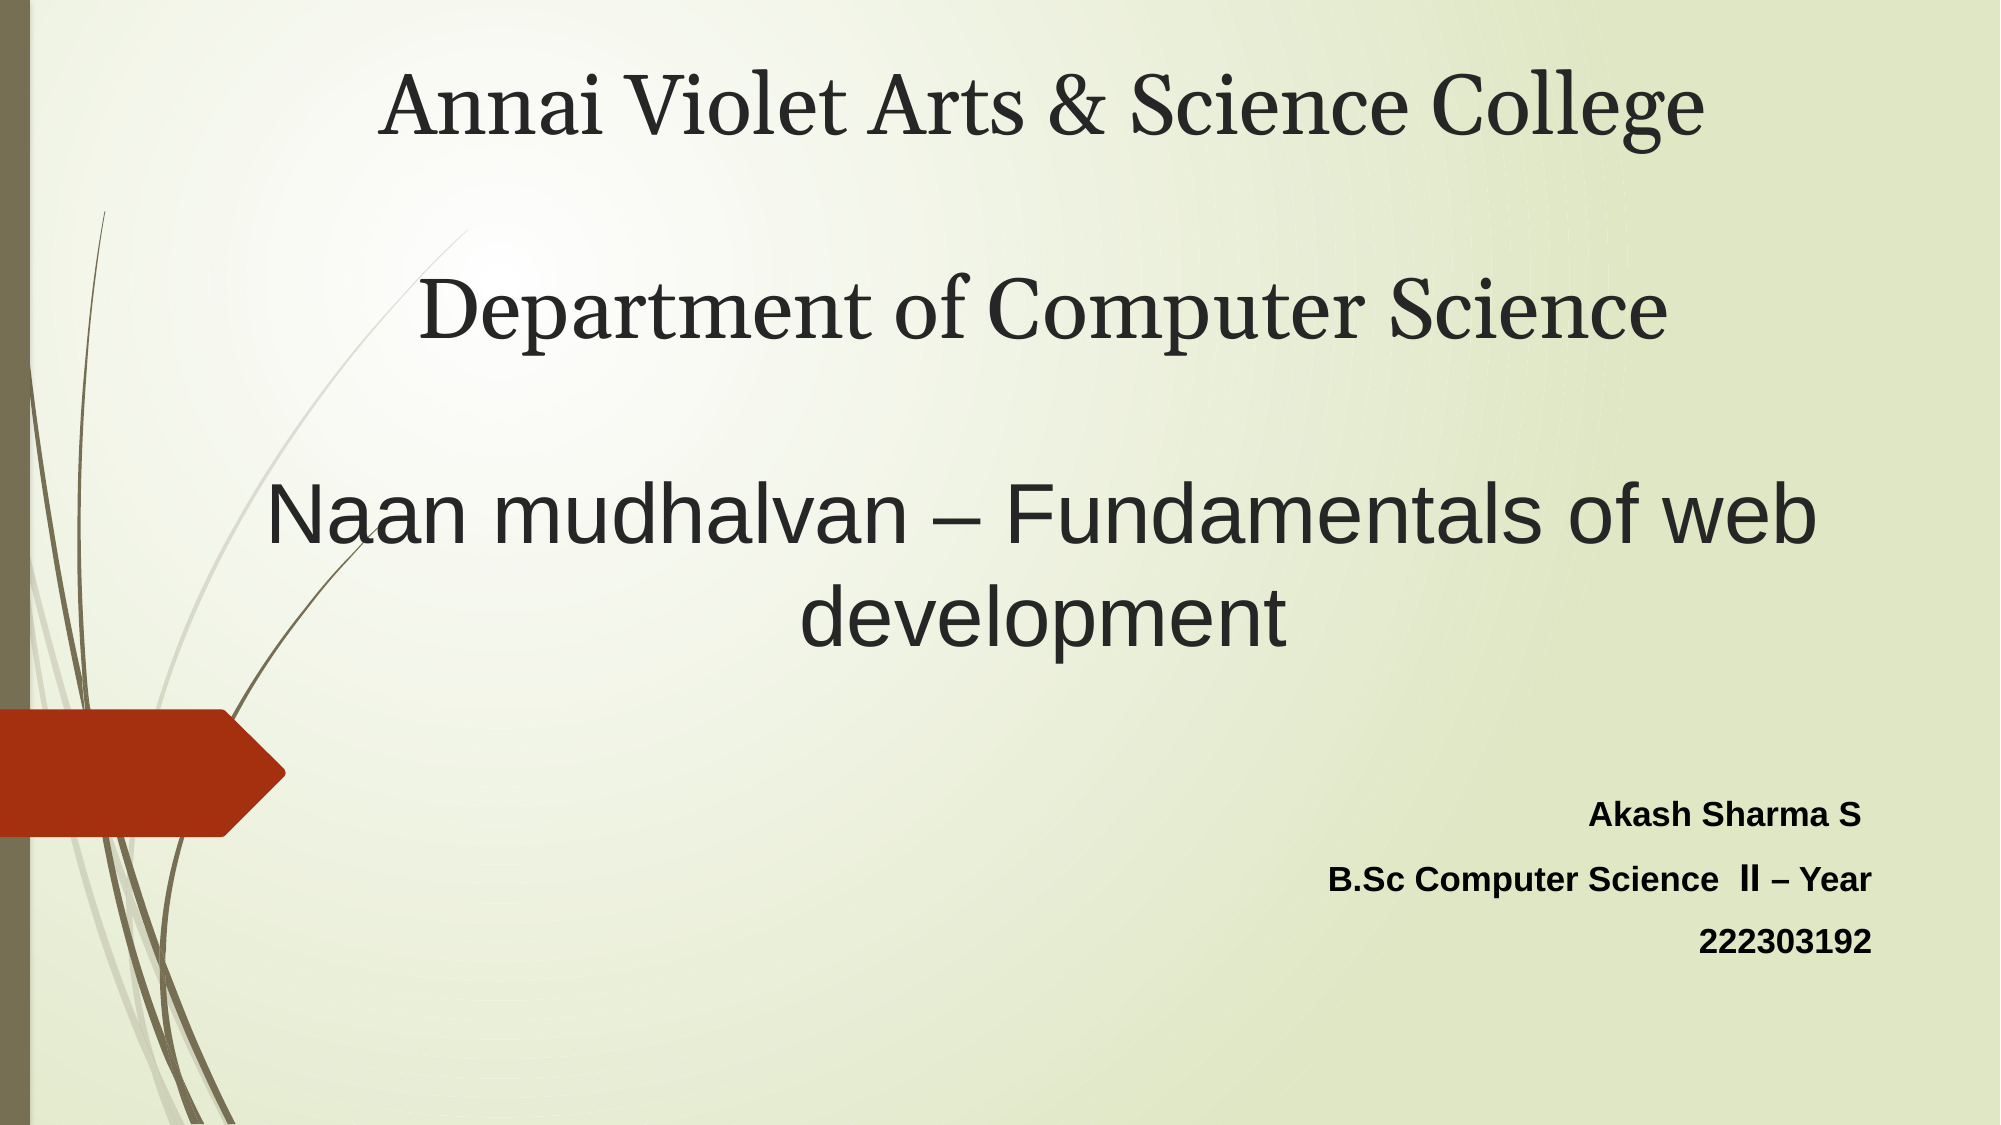

# Annai Violet Arts & Science College Department of Computer Science Naan mudhalvan – Fundamentals of web development
Akash Sharma S
B.Sc Computer Science  II – Year
222303192